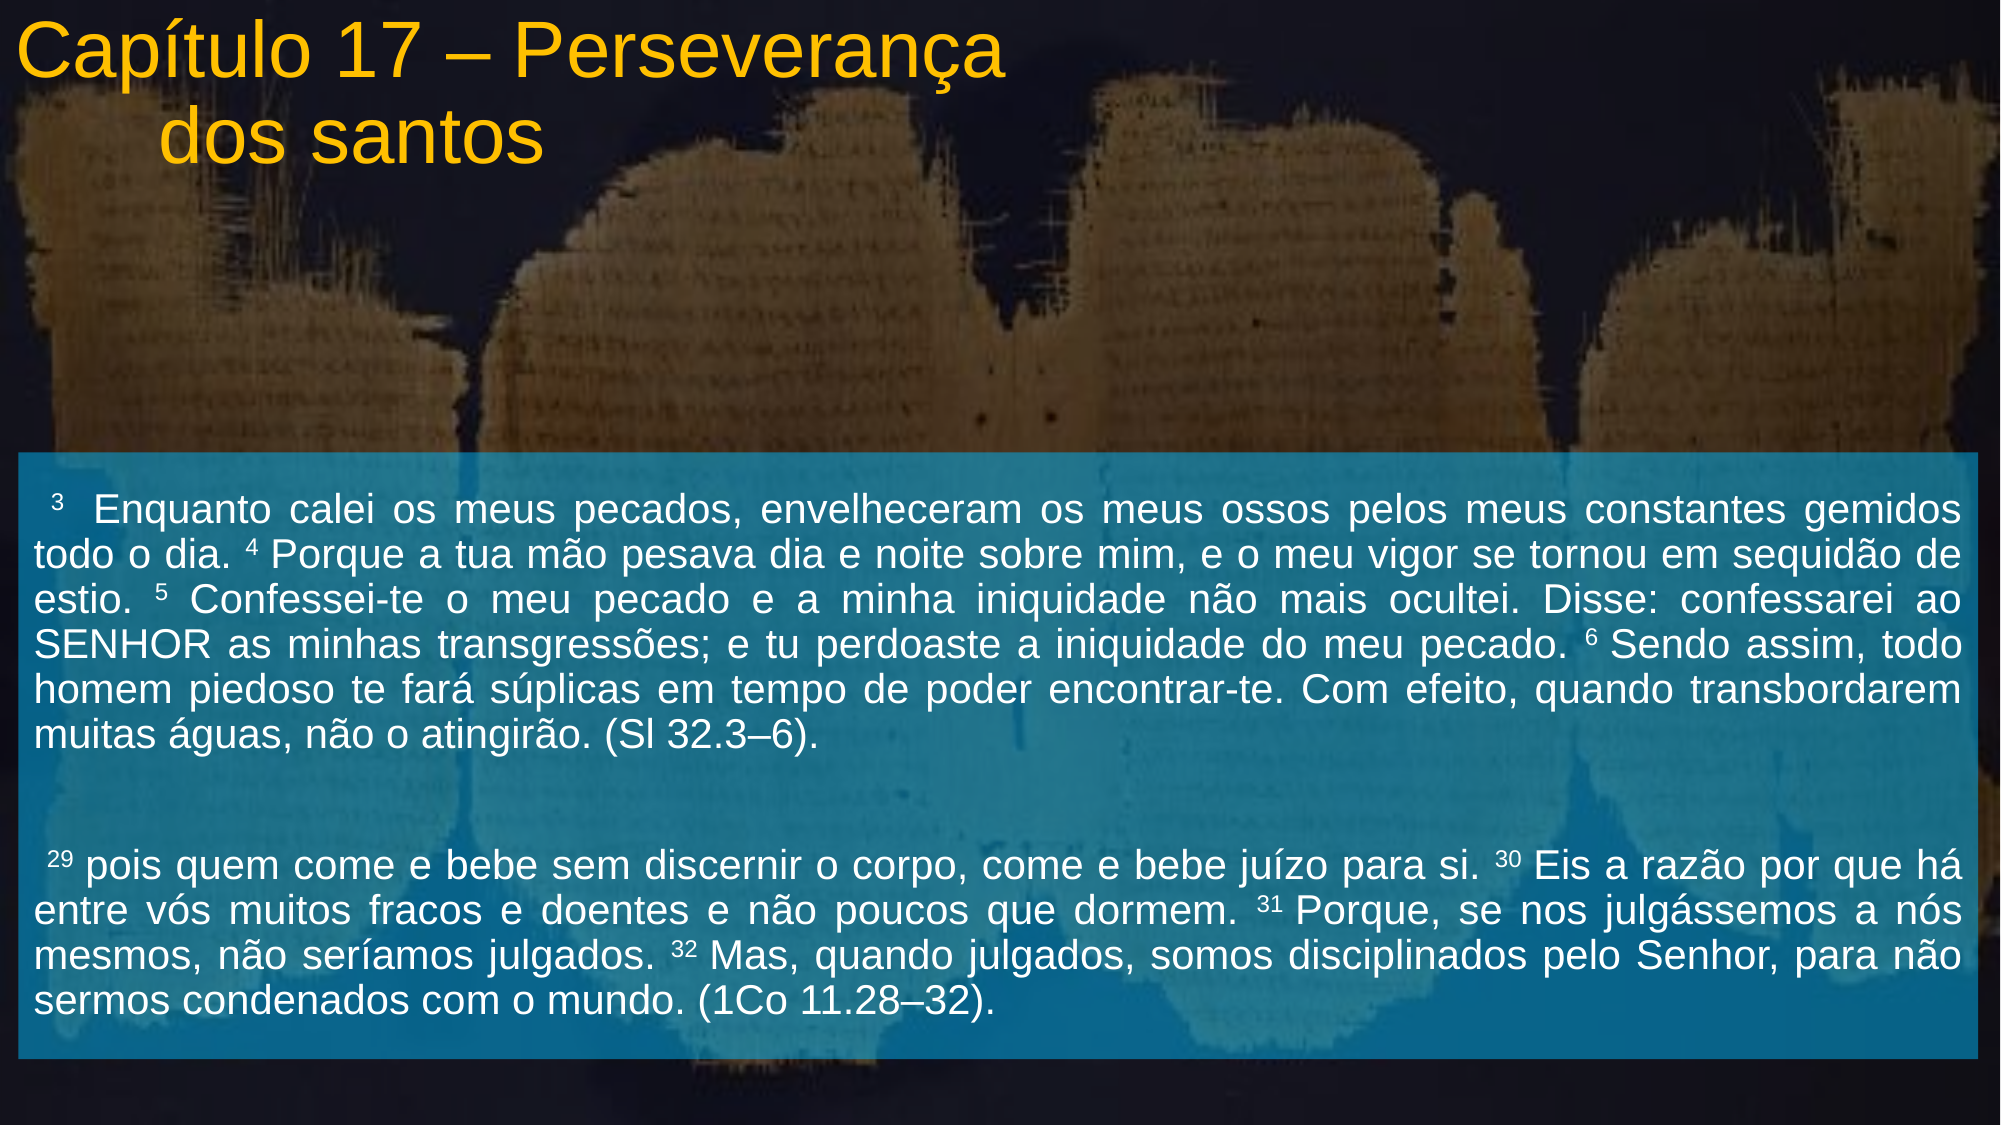

# Capítulo 17 – Perseverança dos santos
 3  Enquanto calei os meus pecados, envelheceram os meus ossos pelos meus constantes gemidos todo o dia. 4 Porque a tua mão pesava dia e noite sobre mim, e o meu vigor se tornou em sequidão de estio. 5 Confessei-te o meu pecado e a minha iniquidade não mais ocultei. Disse: confessarei ao SENHOR as minhas transgressões; e tu perdoaste a iniquidade do meu pecado. 6 Sendo assim, todo homem piedoso te fará súplicas em tempo de poder encontrar-te. Com efeito, quando transbordarem muitas águas, não o atingirão. (Sl 32.3–6).

 29 pois quem come e bebe sem discernir o corpo, come e bebe juízo para si. 30 Eis a razão por que há entre vós muitos fracos e doentes e não poucos que dormem. 31 Porque, se nos julgássemos a nós mesmos, não seríamos julgados. 32 Mas, quando julgados, somos disciplinados pelo Senhor, para não sermos condenados com o mundo. (1Co 11.28–32).